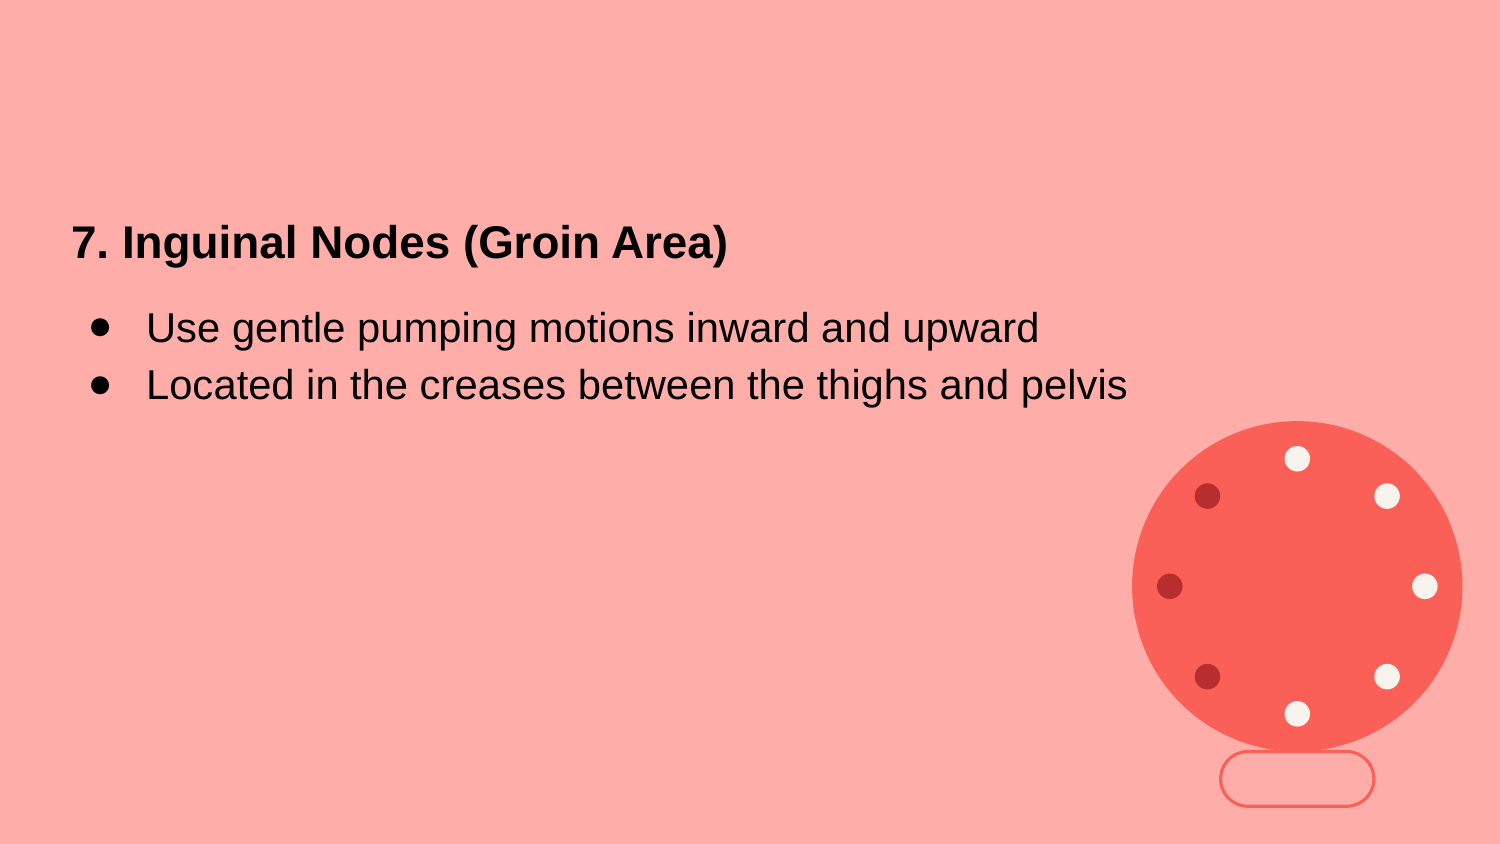

7. Inguinal Nodes (Groin Area)
Use gentle pumping motions inward and upward
Located in the creases between the thighs and pelvis